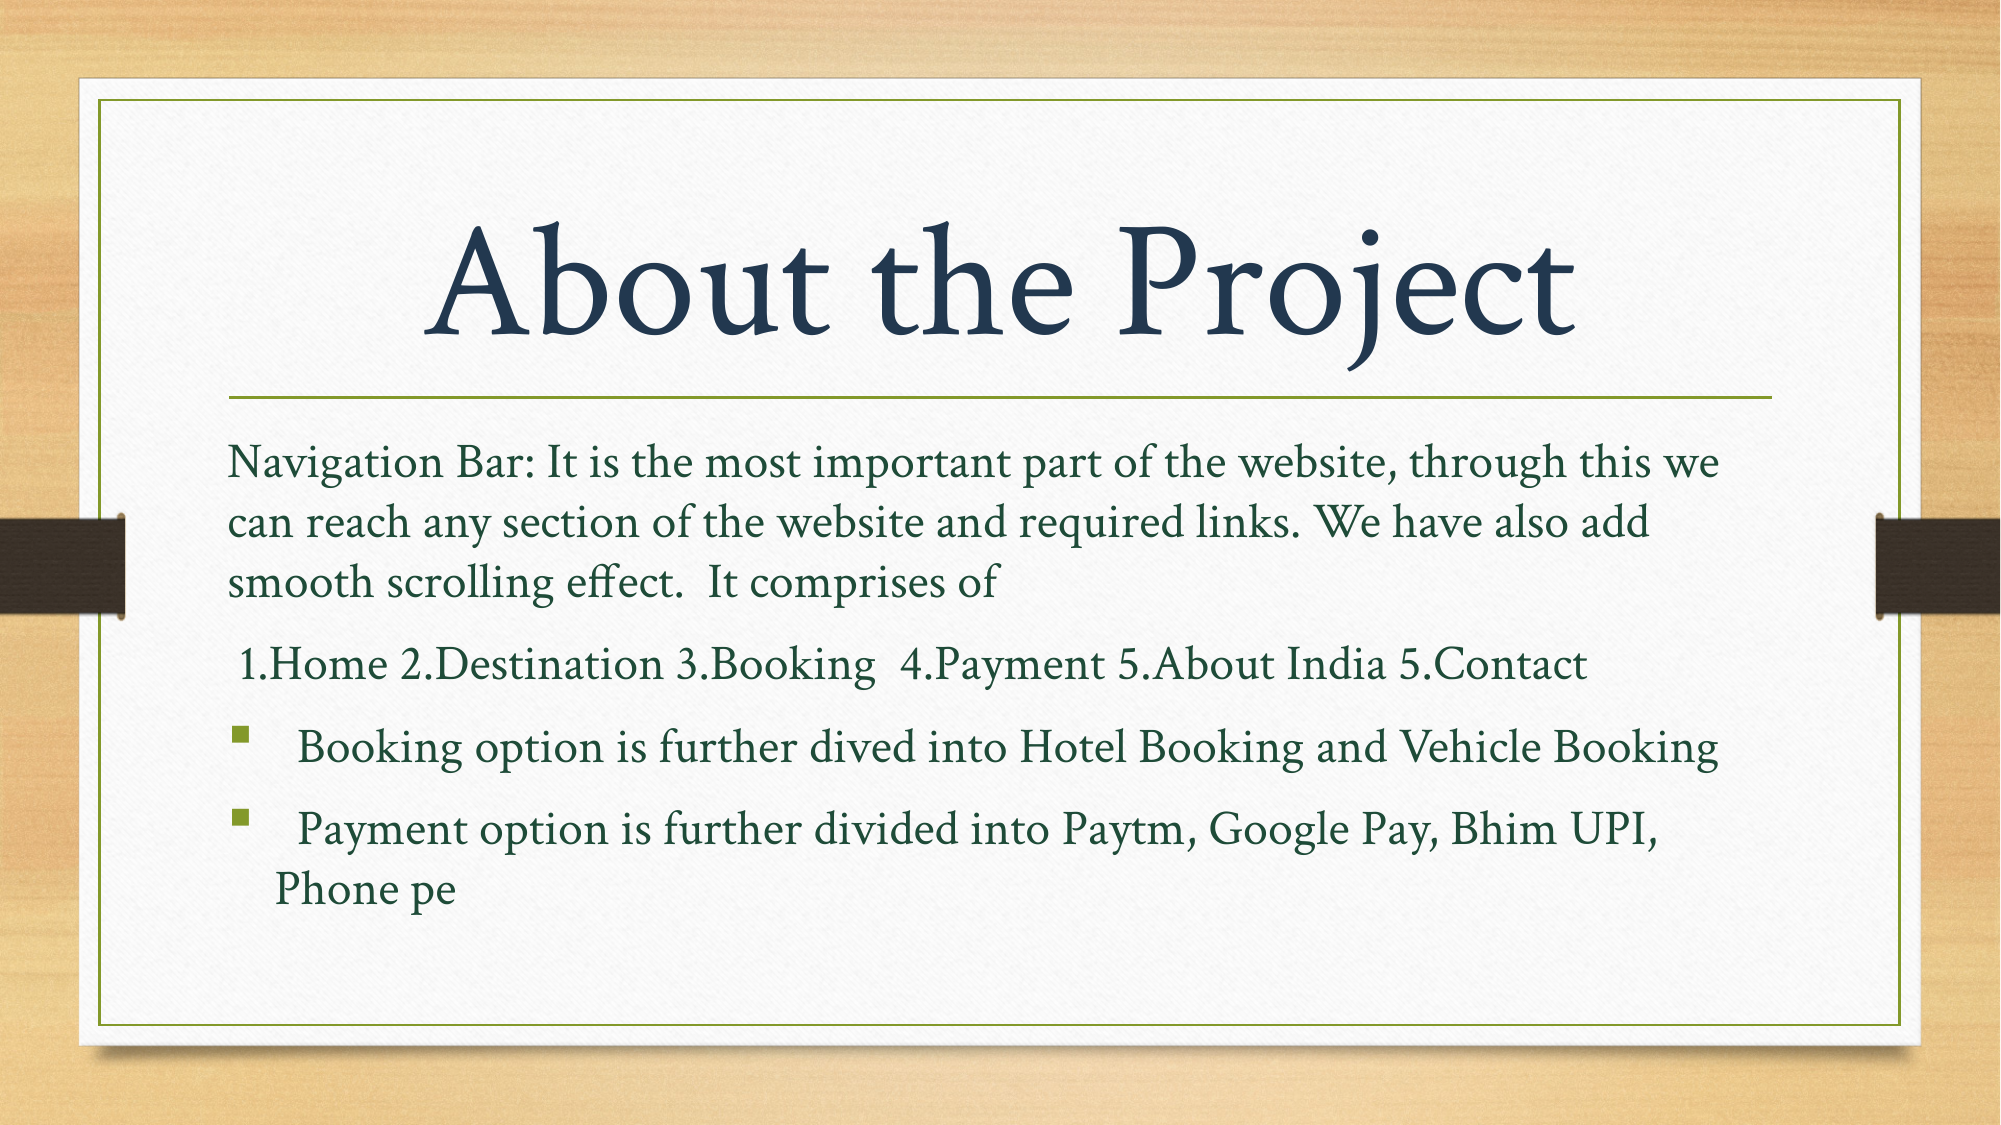

# About the Project
Navigation Bar: It is the most important part of the website, through this we can reach any section of the website and required links. We have also add smooth scrolling effect.  It comprises of
 1.Home 2.Destination 3.Booking  4.Payment 5.About India 5.Contact
  Booking option is further dived into Hotel Booking and Vehicle Booking
  Payment option is further divided into Paytm, Google Pay, Bhim UPI,          Phone pe